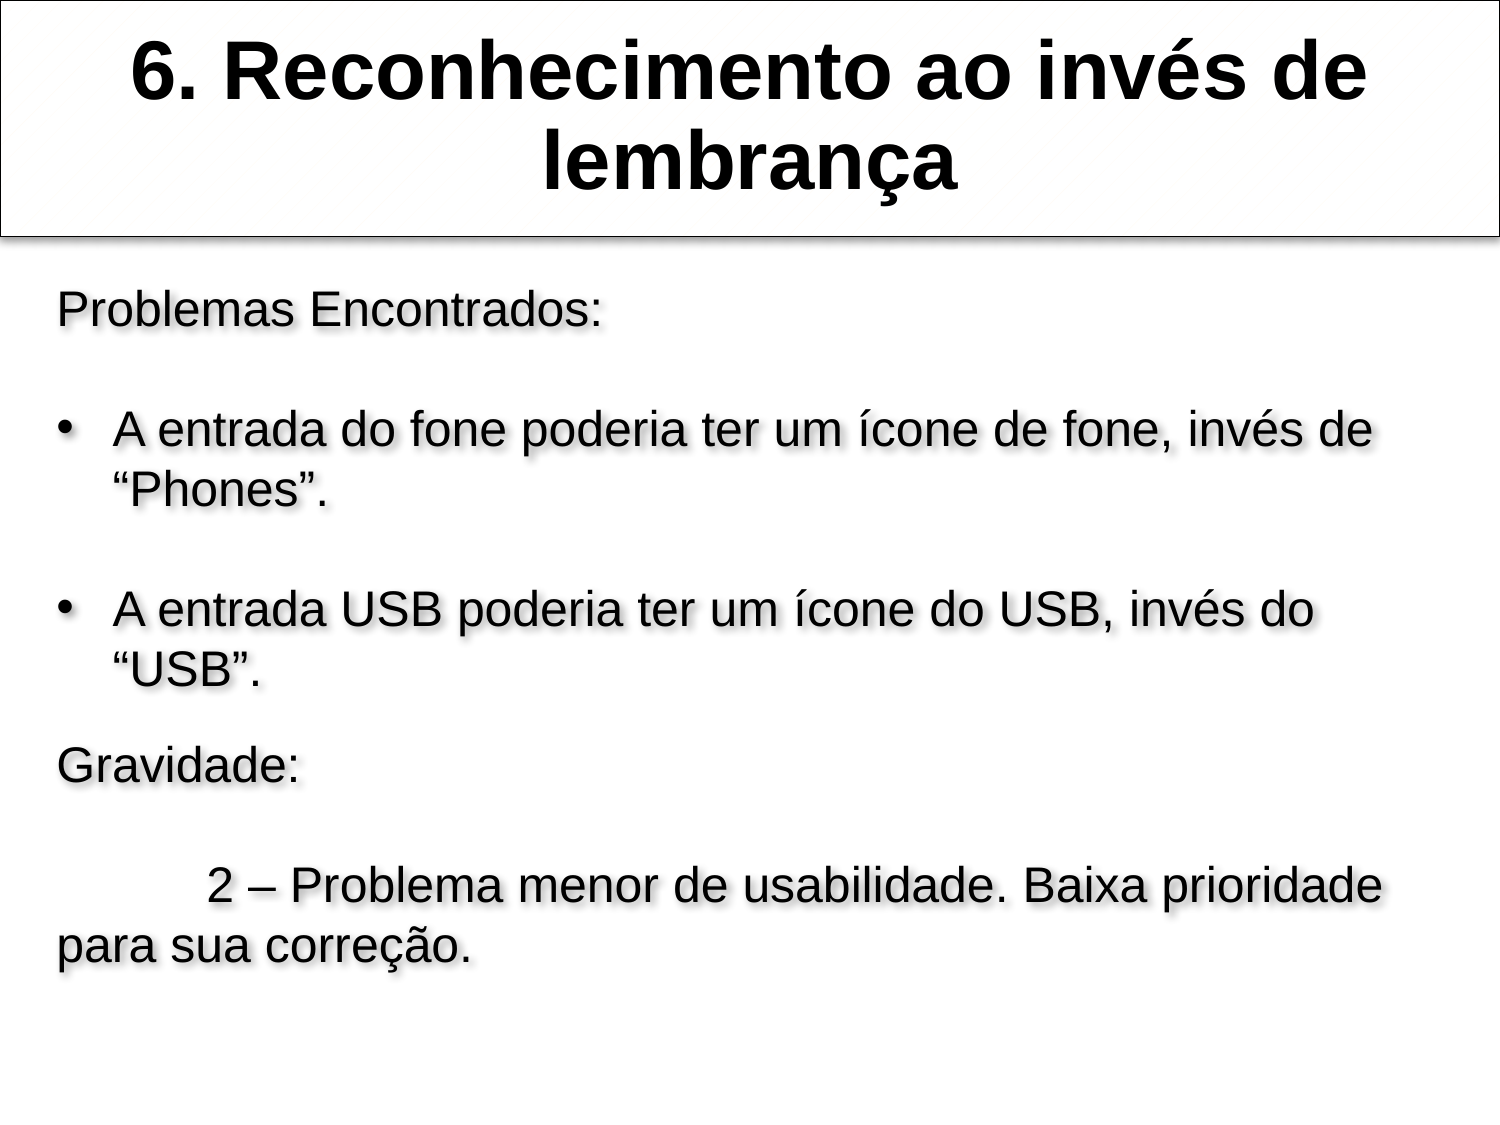

# 6. Reconhecimento ao invés de lembrança
Problemas Encontrados:

A entrada do fone poderia ter um ícone de fone, invés de “Phones”.

A entrada USB poderia ter um ícone do USB, invés do “USB”.

Gravidade:

	2 – Problema menor de usabilidade. Baixa prioridade para sua correção.